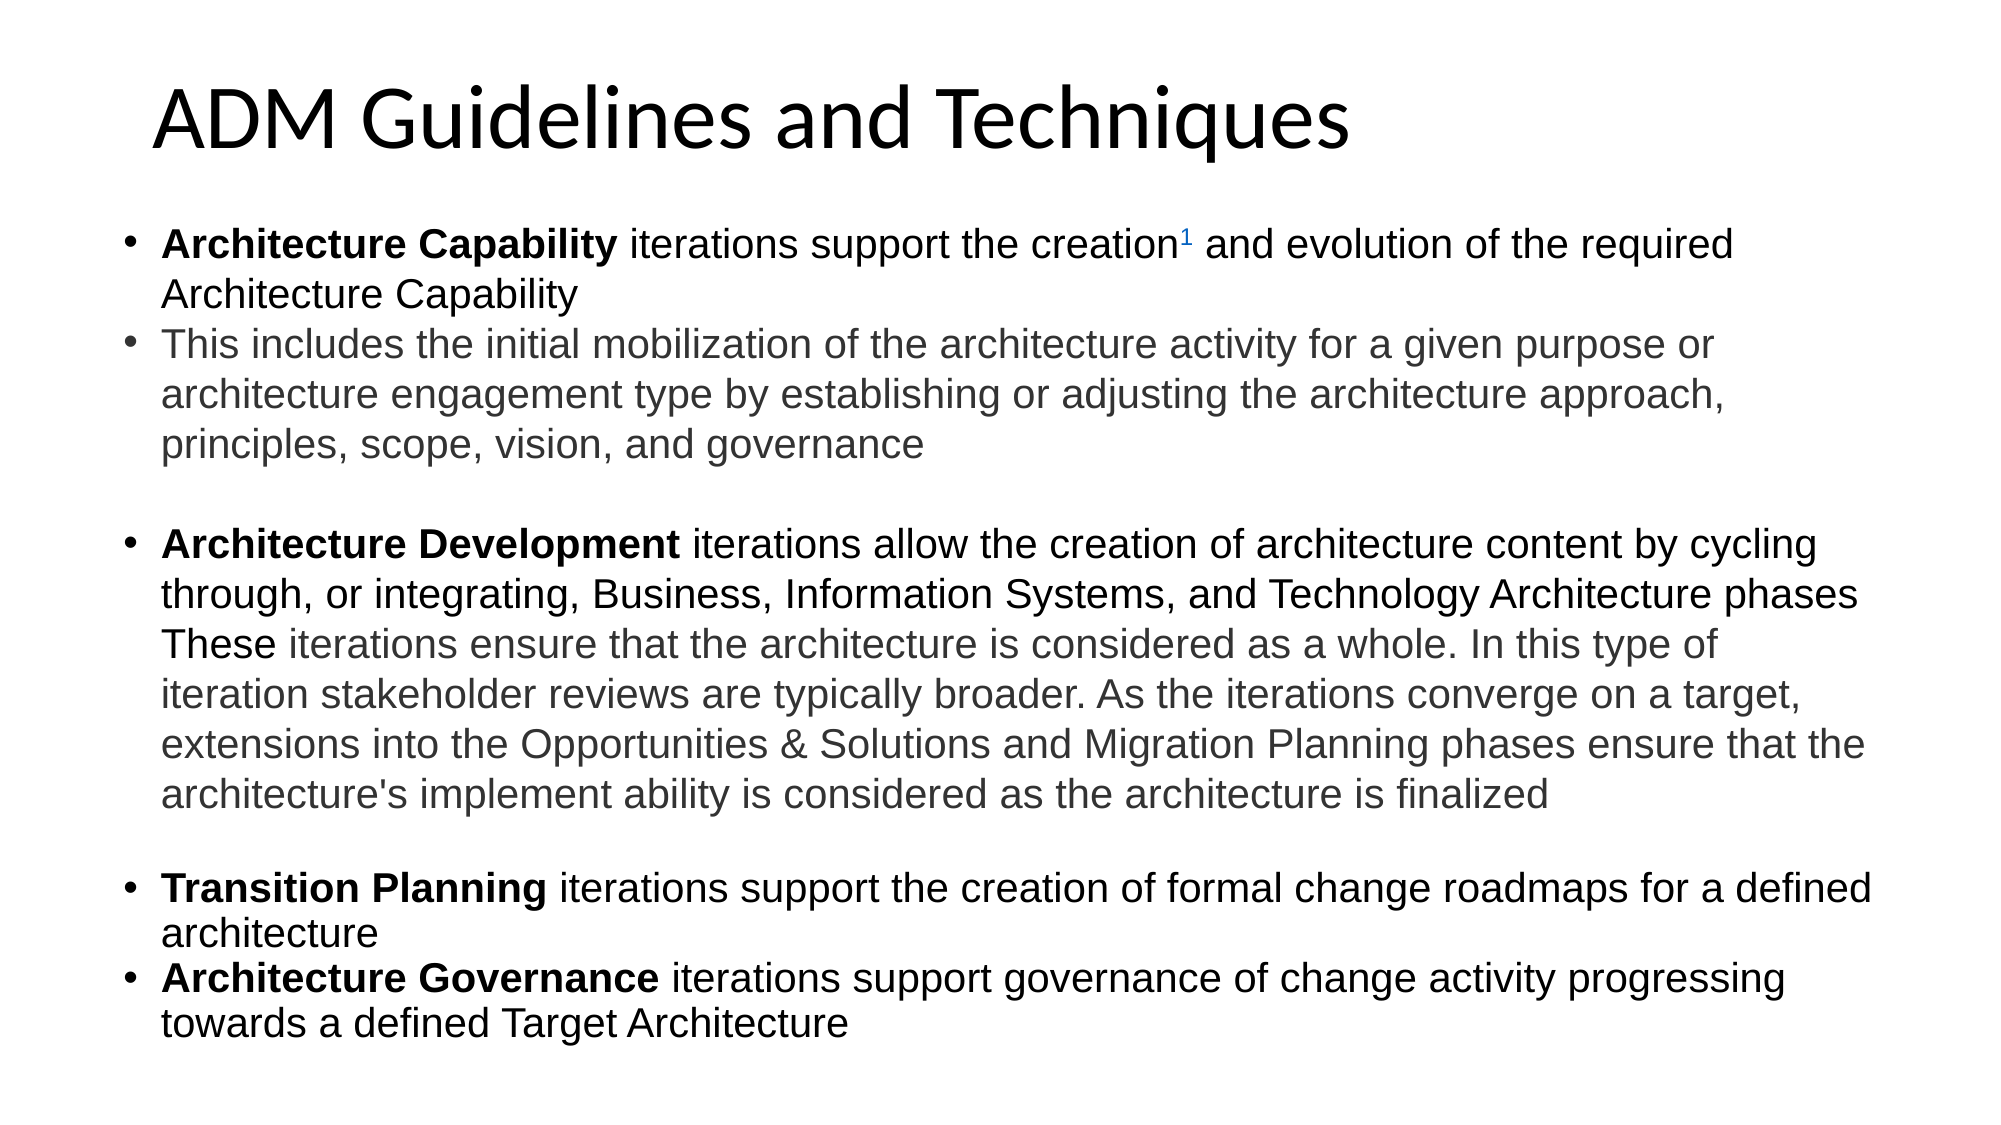

ADM Guidelines and Techniques
Architecture Capability iterations support the creation1 and evolution of the required Architecture Capability
This includes the initial mobilization of the architecture activity for a given purpose or architecture engagement type by establishing or adjusting the architecture approach, principles, scope, vision, and governance

Architecture Development iterations allow the creation of architecture content by cycling through, or integrating, Business, Information Systems, and Technology Architecture phases These iterations ensure that the architecture is considered as a whole. In this type of iteration stakeholder reviews are typically broader. As the iterations converge on a target, extensions into the Opportunities & Solutions and Migration Planning phases ensure that the architecture's implement ability is considered as the architecture is finalized

Transition Planning iterations support the creation of formal change roadmaps for a defined architecture
Architecture Governance iterations support governance of change activity progressing towards a defined Target Architecture